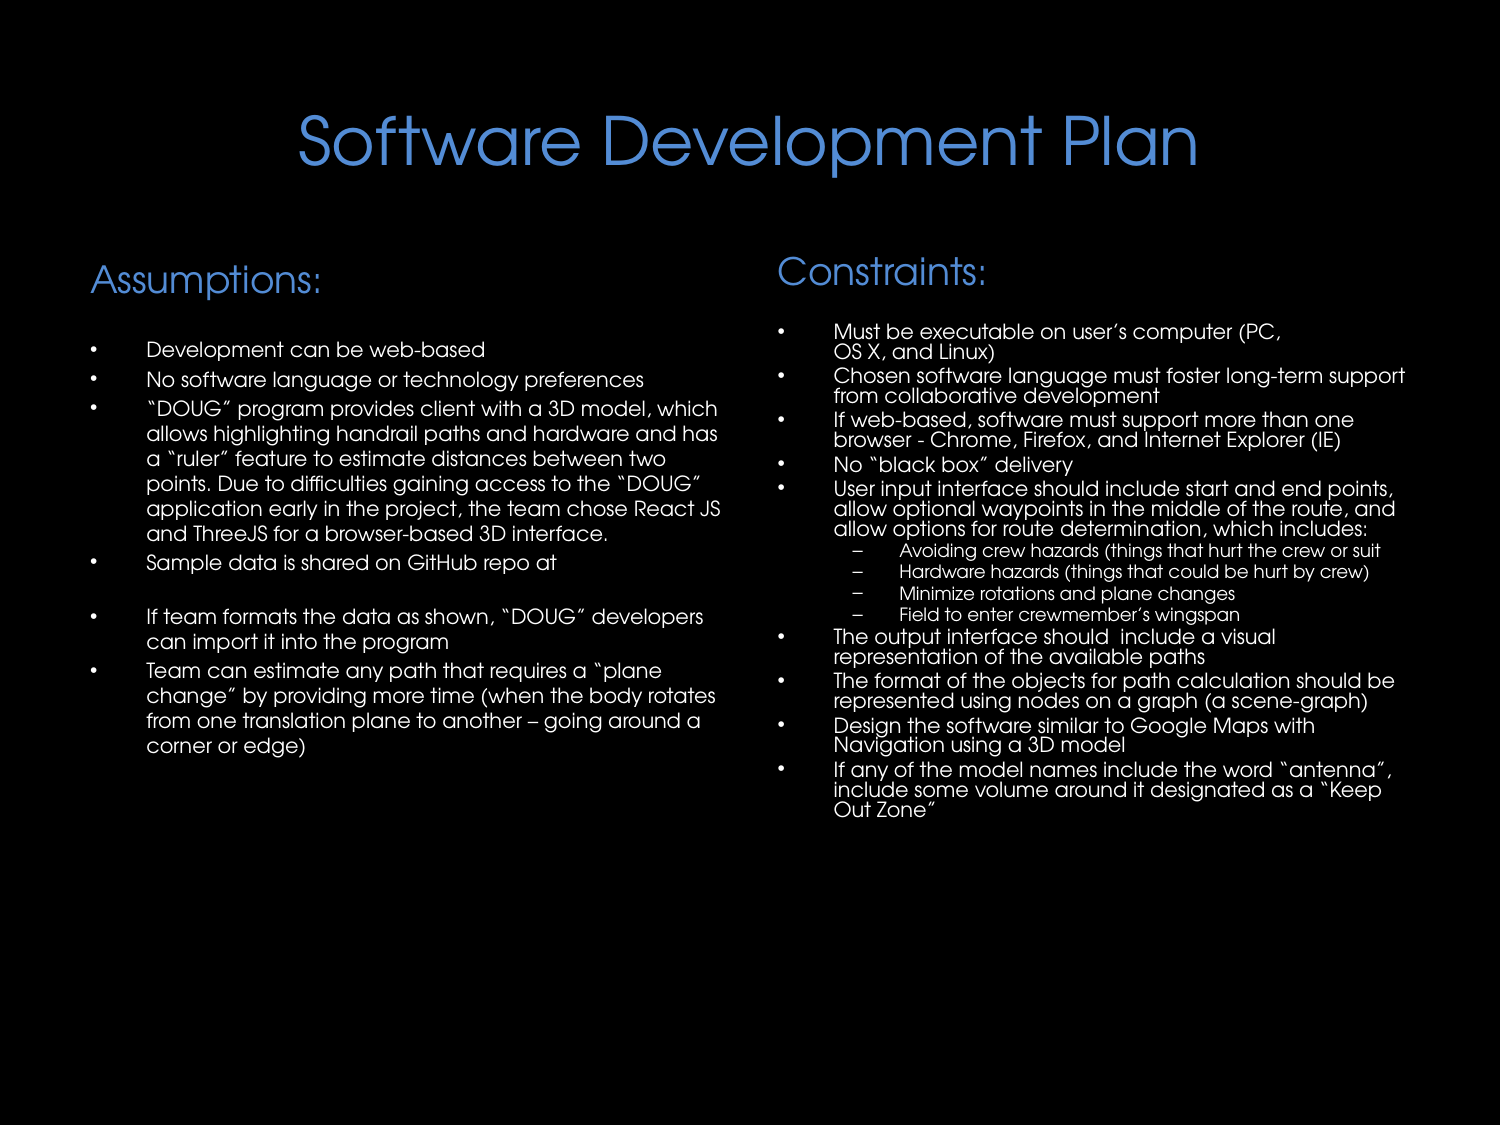

# Software Development Plan
Assumptions:

Development can be web-based
No software language or technology preferences
“DOUG” program provides client with a 3D model, which allows highlighting handrail paths and hardware and has a “ruler” feature to estimate distances between two points. Due to difficulties gaining access to the “DOUG” application early in the project, the team chose React JS and ThreeJS for a browser-based 3D interface.
Sample data is shared on GitHub repo at http://github.com/darenwelsh/EVANav
If team formats the data as shown, “DOUG” developers can import it into the program
Team can estimate any path that requires a “plane change” by providing more time (when the body rotates from one translation plane to another – going around a corner or edge)
Constraints:

Must be executable on user’s computer (PC,
OS X, and Linux)
Chosen software language must foster long-term support from collaborative development
If web-based, software must support more than one browser - Chrome, Firefox, and Internet Explorer (IE)
No “black box” delivery
User input interface should include start and end points, allow optional waypoints in the middle of the route, and allow options for route determination, which includes:
Avoiding crew hazards (things that hurt the crew or suit
Hardware hazards (things that could be hurt by crew)
Minimize rotations and plane changes
Field to enter crewmember’s wingspan
The output interface should  include a visual representation of the available paths
The format of the objects for path calculation should be represented using nodes on a graph (a scene-graph)
Design the software similar to Google Maps with Navigation using a 3D model
If any of the model names include the word “antenna”, include some volume around it designated as a “Keep Out Zone”